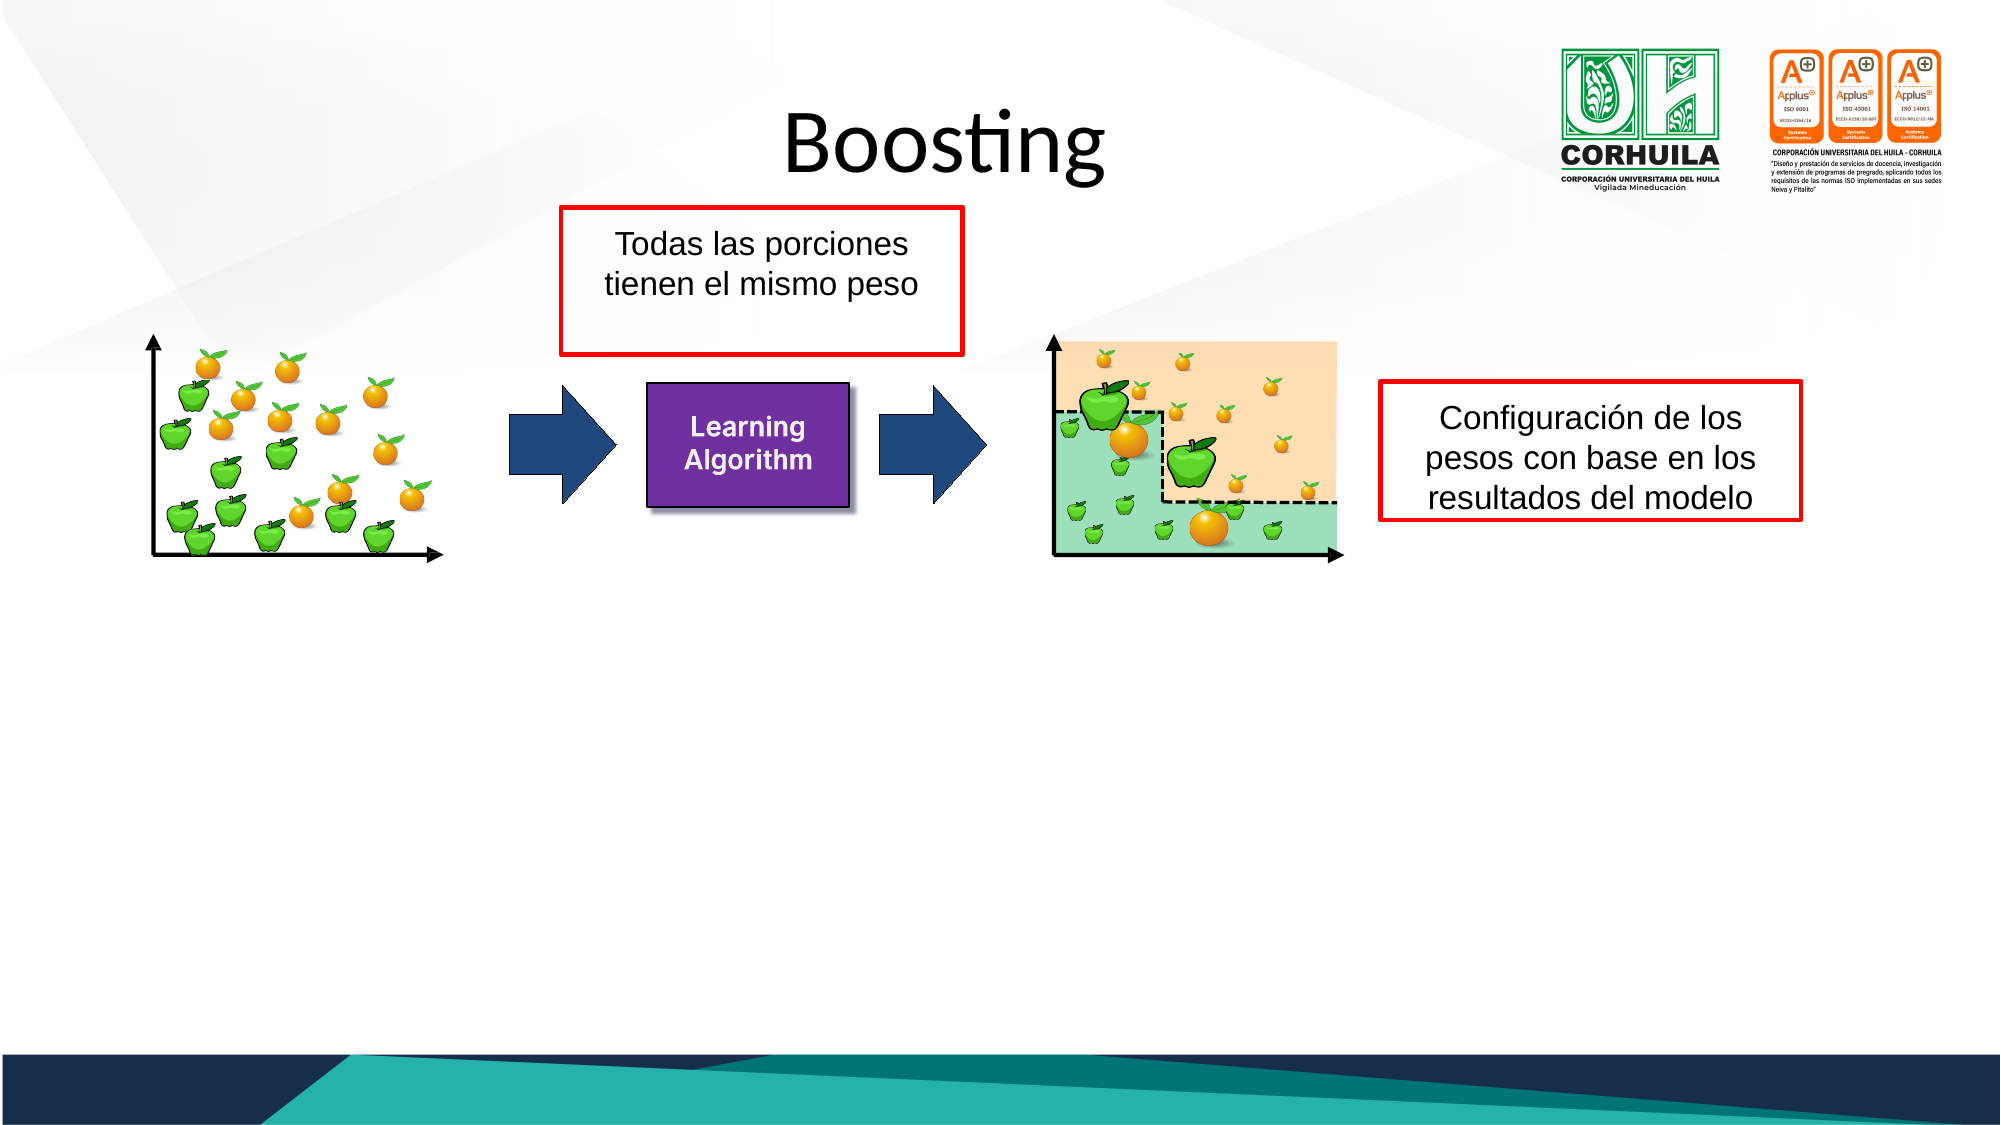

# Boosting
Todas las porciones tienen el mismo peso

Configuración de los pesos con base en los resultados del modelo